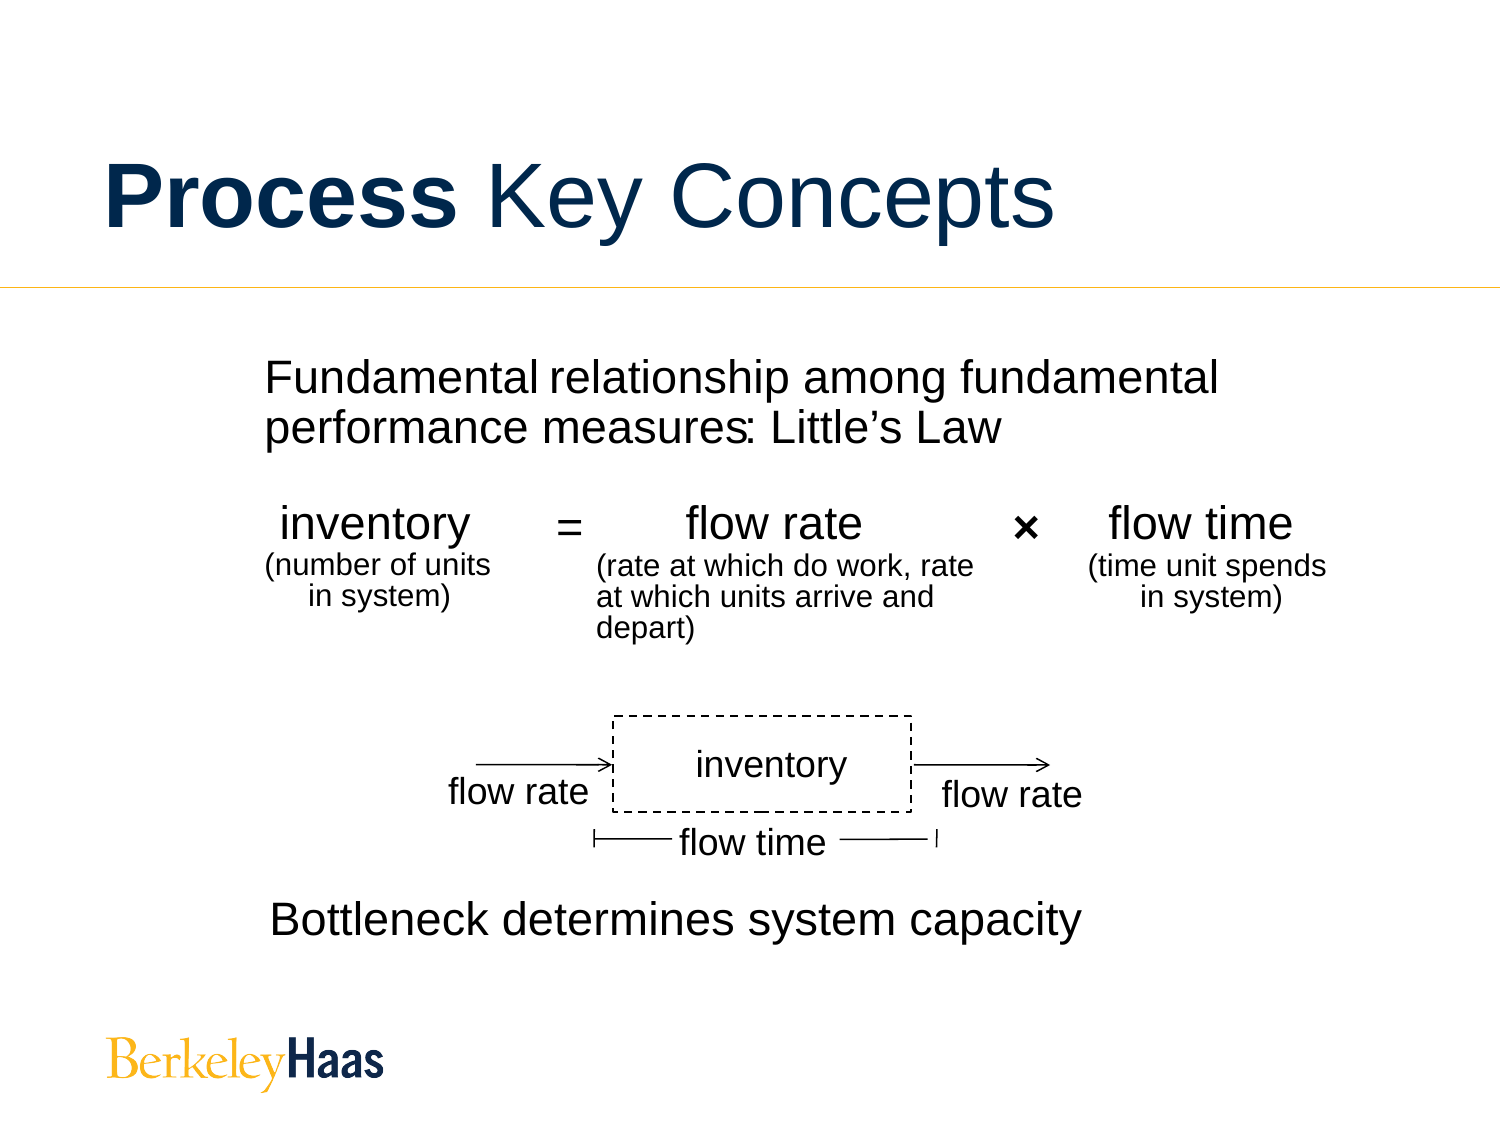

# Process Key Concepts
Fundamental
performance measures
relationship among fundamental
               : Little’s Law
inventory
flow rate
flow time
=                                 ×
(number of units
     in system)
(rate at which do work, rate at which units arrive and depart)
(time unit spends
      in system)

inventory
flow rate
flow rate
flow time
Bottleneck determines system capacity